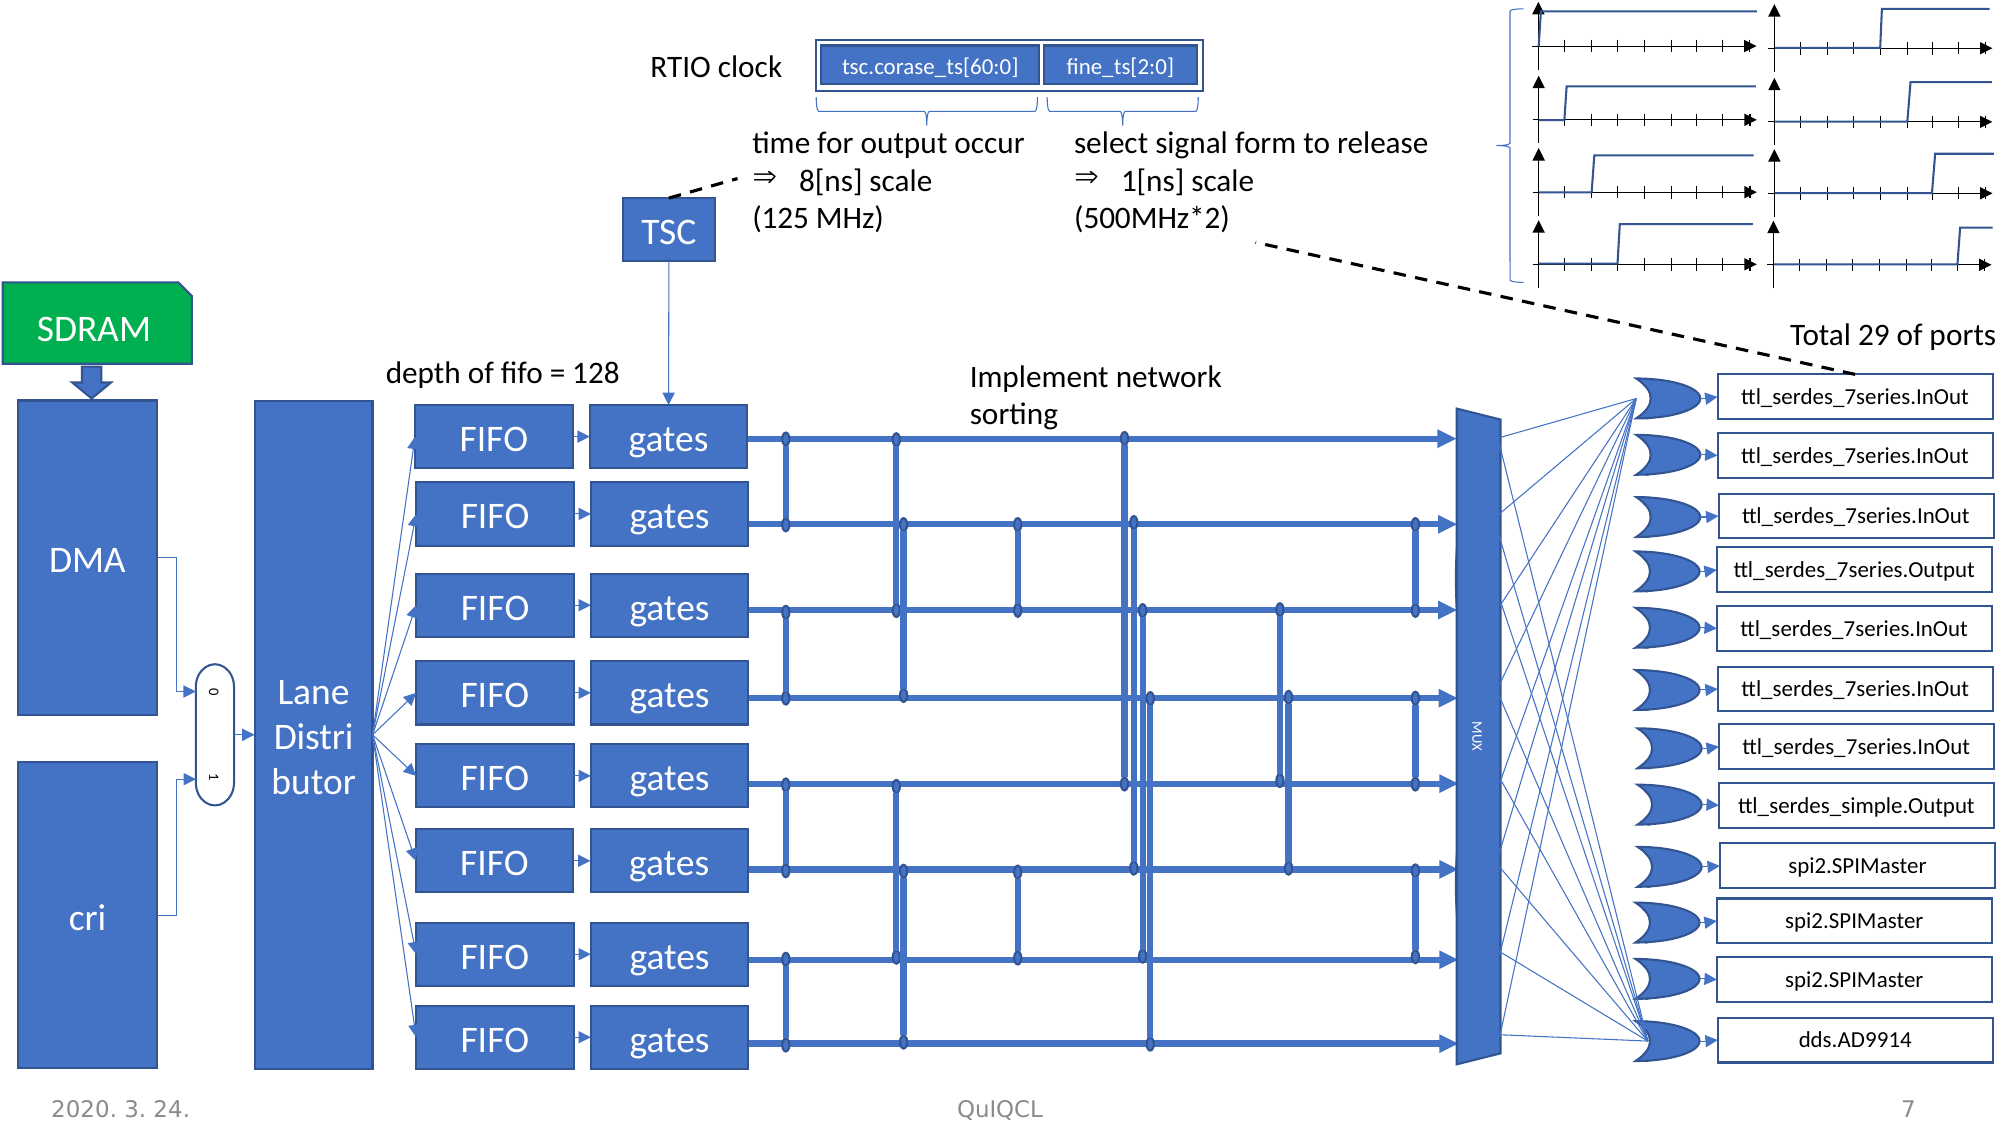

RTIO clock

tsc.corase_ts[60:0]
fine_ts[2:0]
time for output occur
8[ns] scale
(125 MHz)
select signal form to release
1[ns] scale
(500MHz*2)
TSC
SDRAM
Total 29 of ports
depth of fifo = 128
Implement network sorting

ttl_serdes_7series.InOut

ttl_serdes_7series.InOut

ttl_serdes_7series.InOut

ttl_serdes_7series.Output

ttl_serdes_7series.InOut

ttl_serdes_7series.InOut

ttl_serdes_7series.InOut

ttl_serdes_simple.Output

spi2.SPIMaster

spi2.SPIMaster

spi2.SPIMaster

dds.AD9914

MUX

DMA
Lane
Distributor
FIFO
gates
FIFO
gates
FIFO
gates
FIFO
gates

0                        1

FIFO
gates
cri
FIFO
gates
FIFO
gates
FIFO
gates
2020. 3. 24.
QuIQCL
7